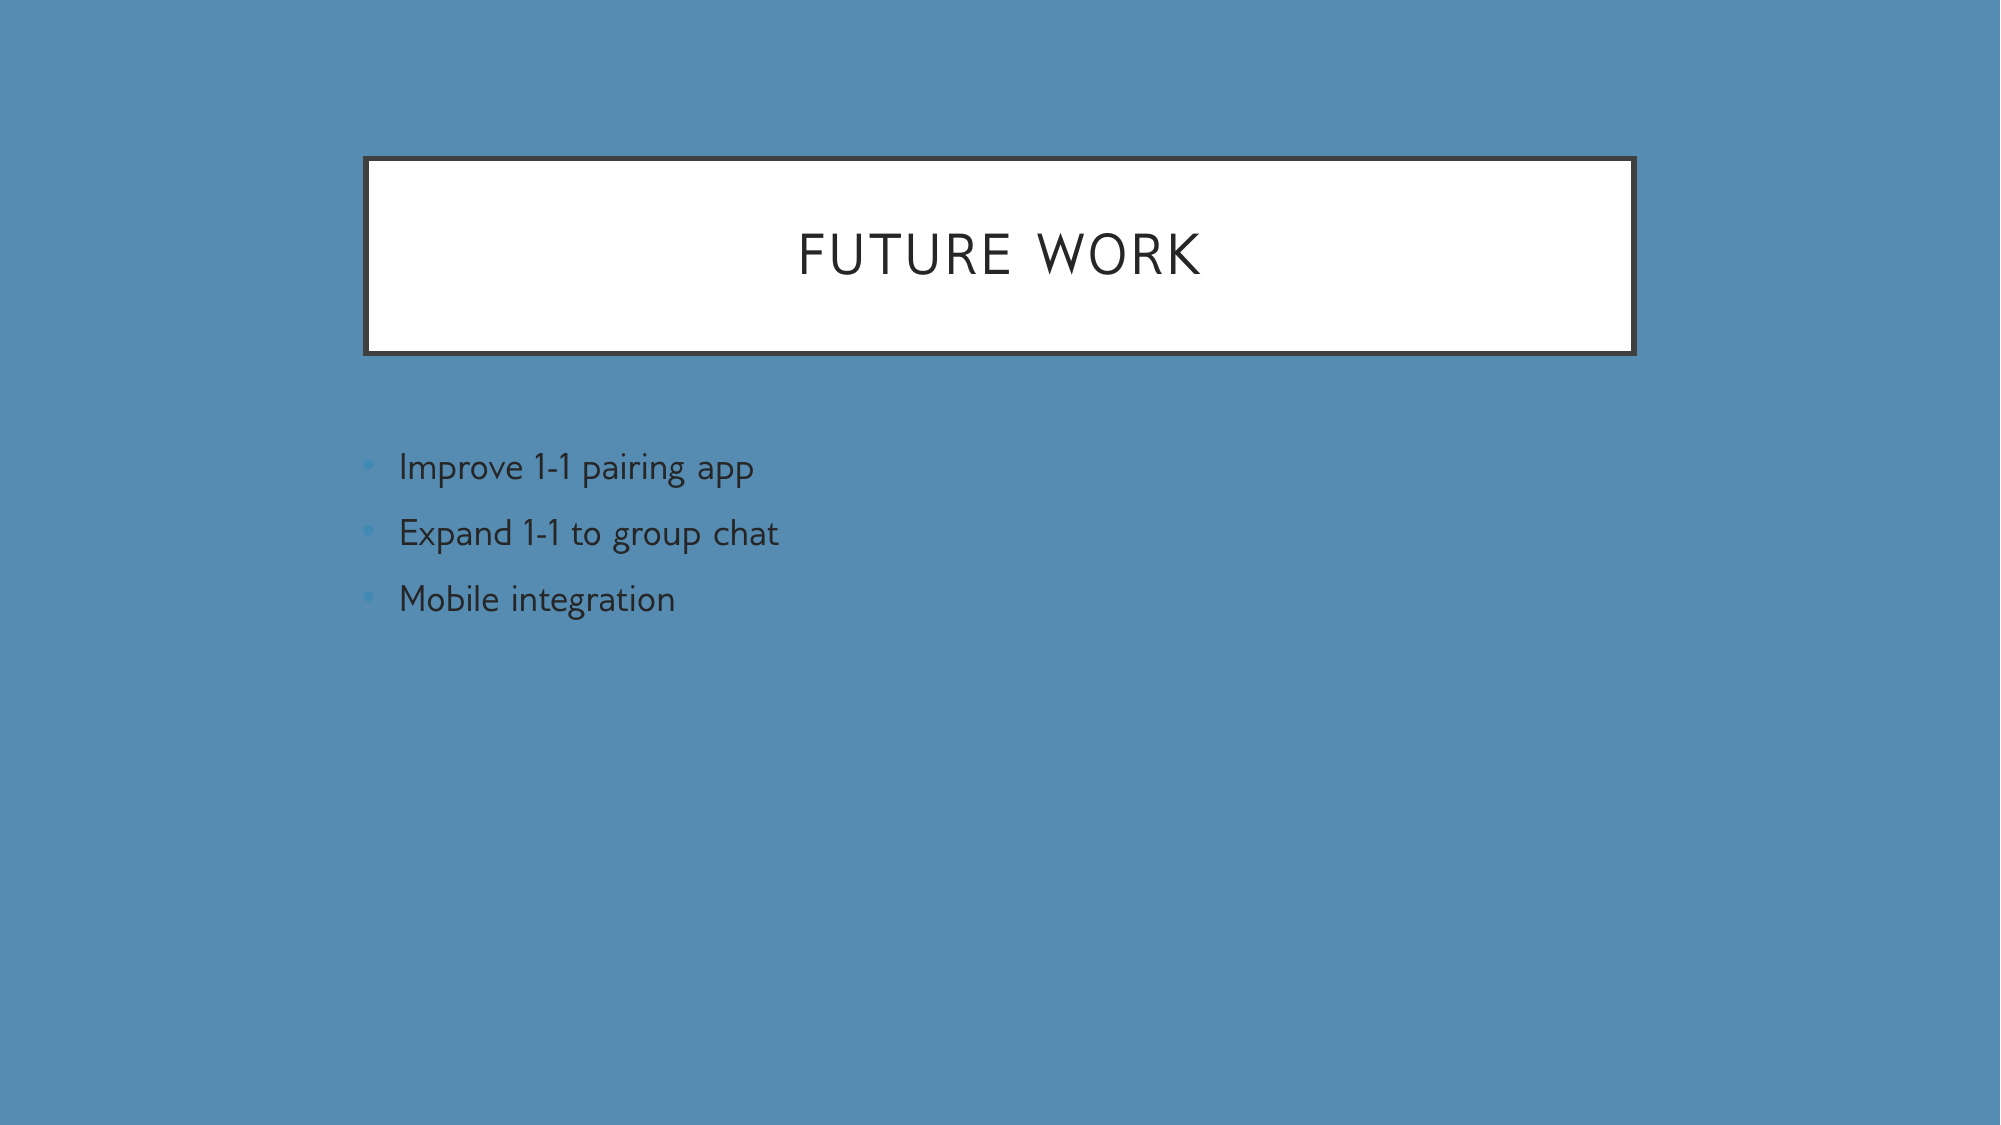

# Future Work
Improve 1-1 pairing app
Expand 1-1 to group chat
Mobile integration